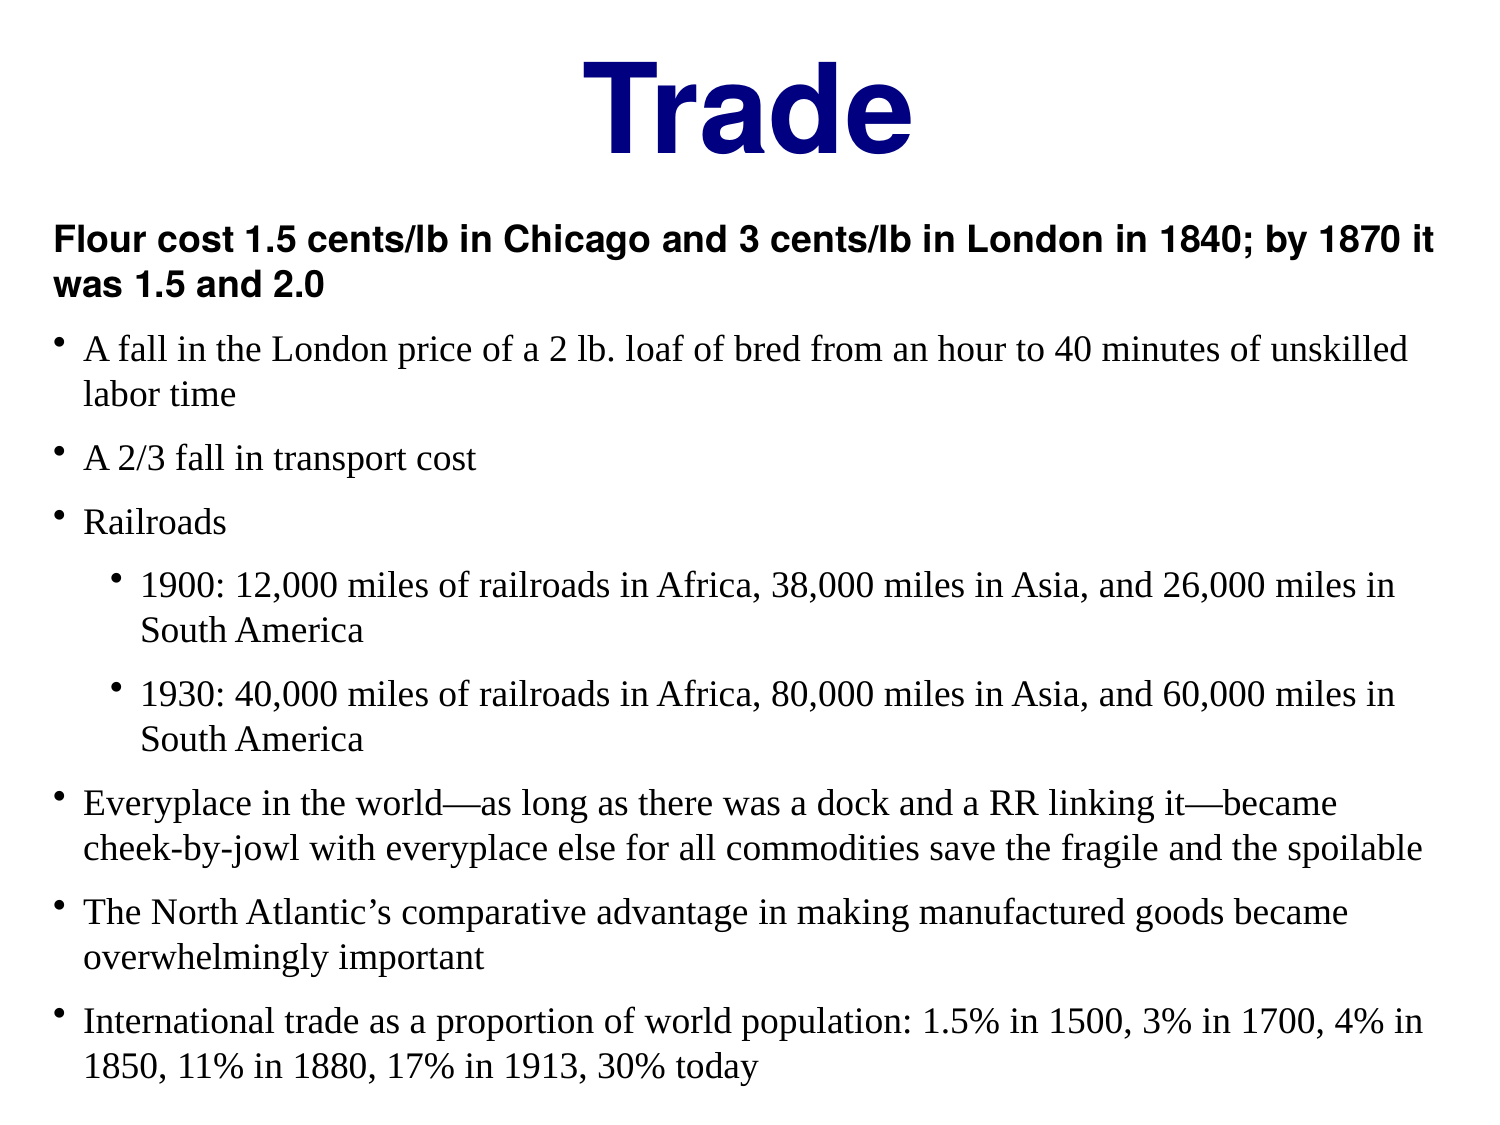

Trade
Flour cost 1.5 cents/lb in Chicago and 3 cents/lb in London in 1840; by 1870 it was 1.5 and 2.0
A fall in the London price of a 2 lb. loaf of bred from an hour to 40 minutes of unskilled labor time
A 2/3 fall in transport cost
Railroads
1900: 12,000 miles of railroads in Africa, 38,000 miles in Asia, and 26,000 miles in South America
1930: 40,000 miles of railroads in Africa, 80,000 miles in Asia, and 60,000 miles in South America
Everyplace in the world—as long as there was a dock and a RR linking it—became cheek-by-jowl with everyplace else for all commodities save the fragile and the spoilable
The North Atlantic’s comparative advantage in making manufactured goods became overwhelmingly important
International trade as a proportion of world population: 1.5% in 1500, 3% in 1700, 4% in 1850, 11% in 1880, 17% in 1913, 30% today